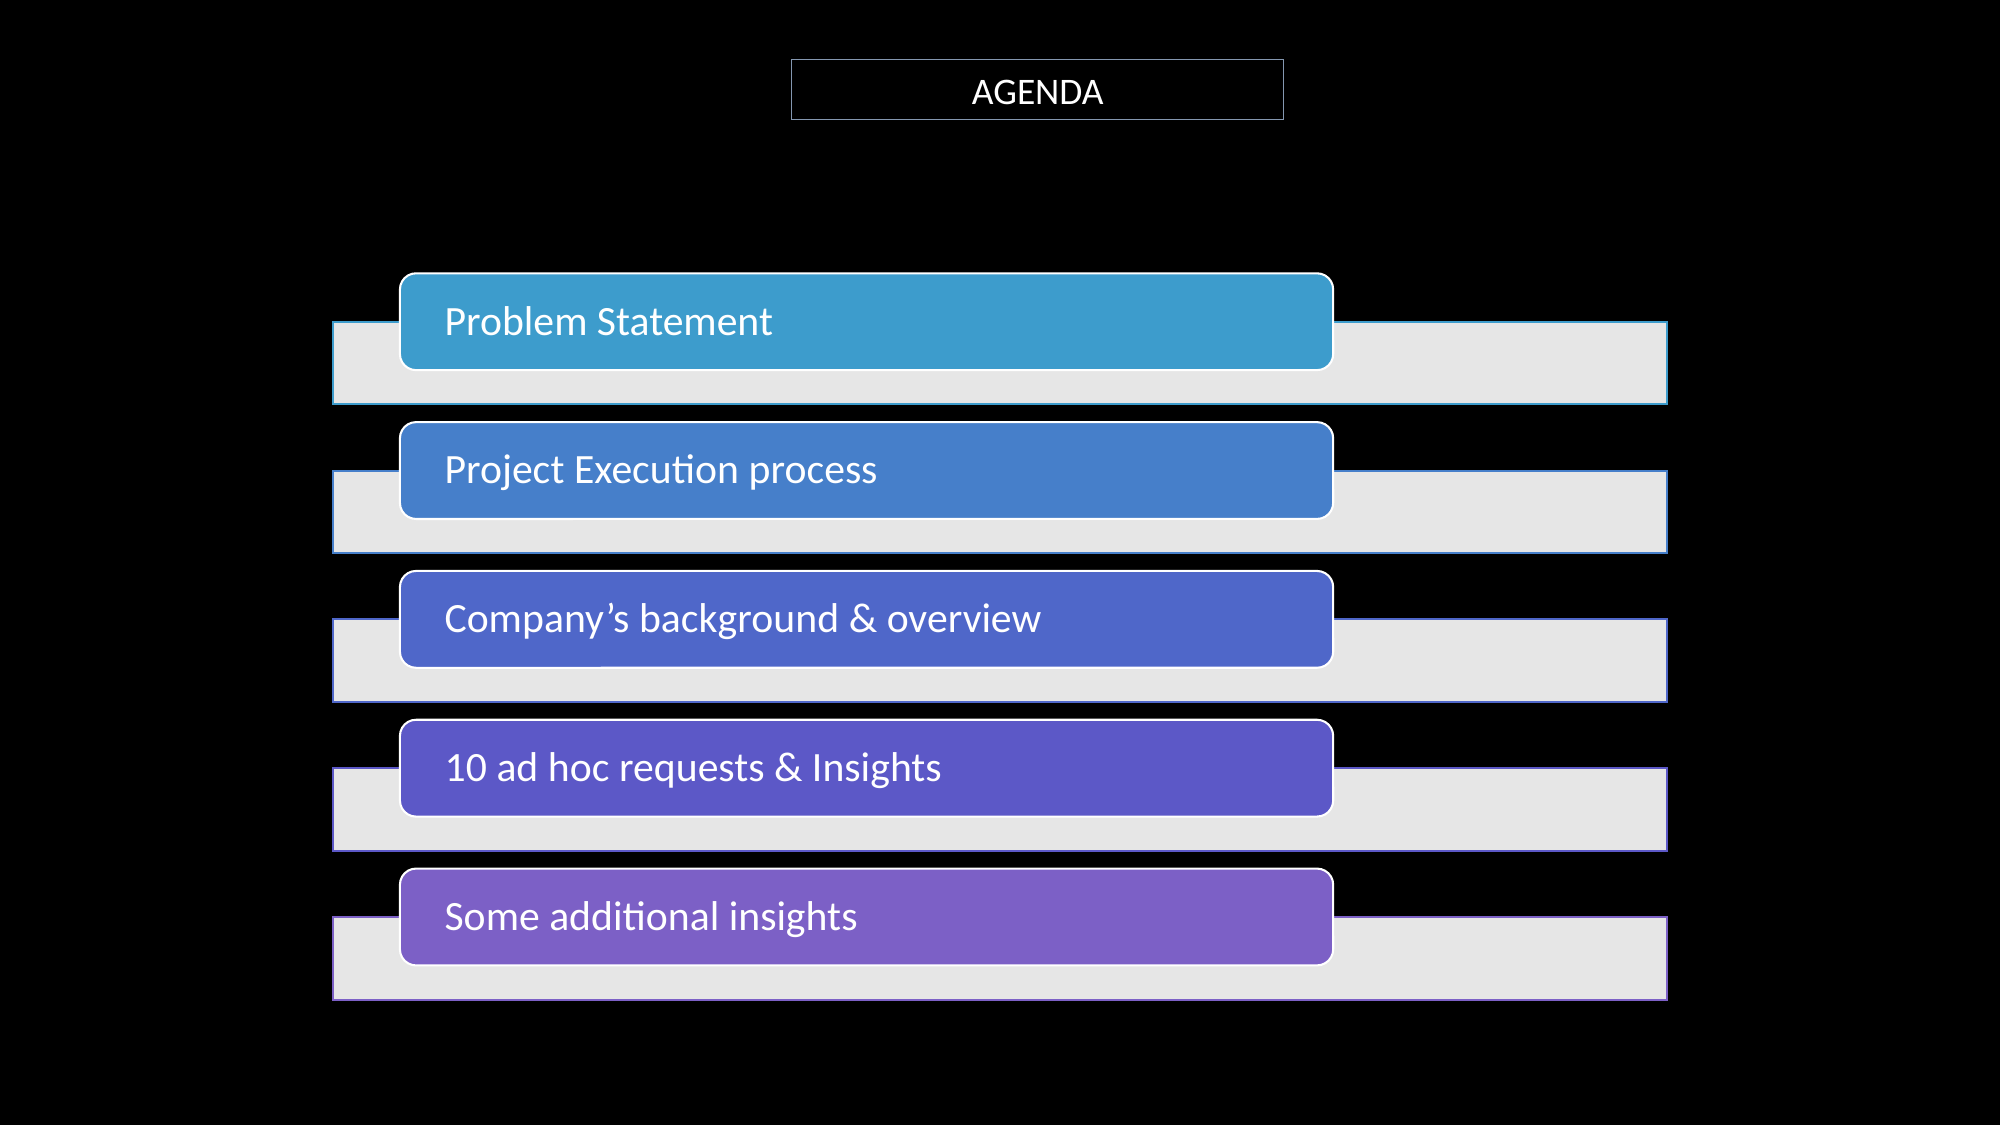

AGENDA
Problem Statement
Project Execution process

Company’s background & overview
10 ad hoc requests & Insights
Some additional insights